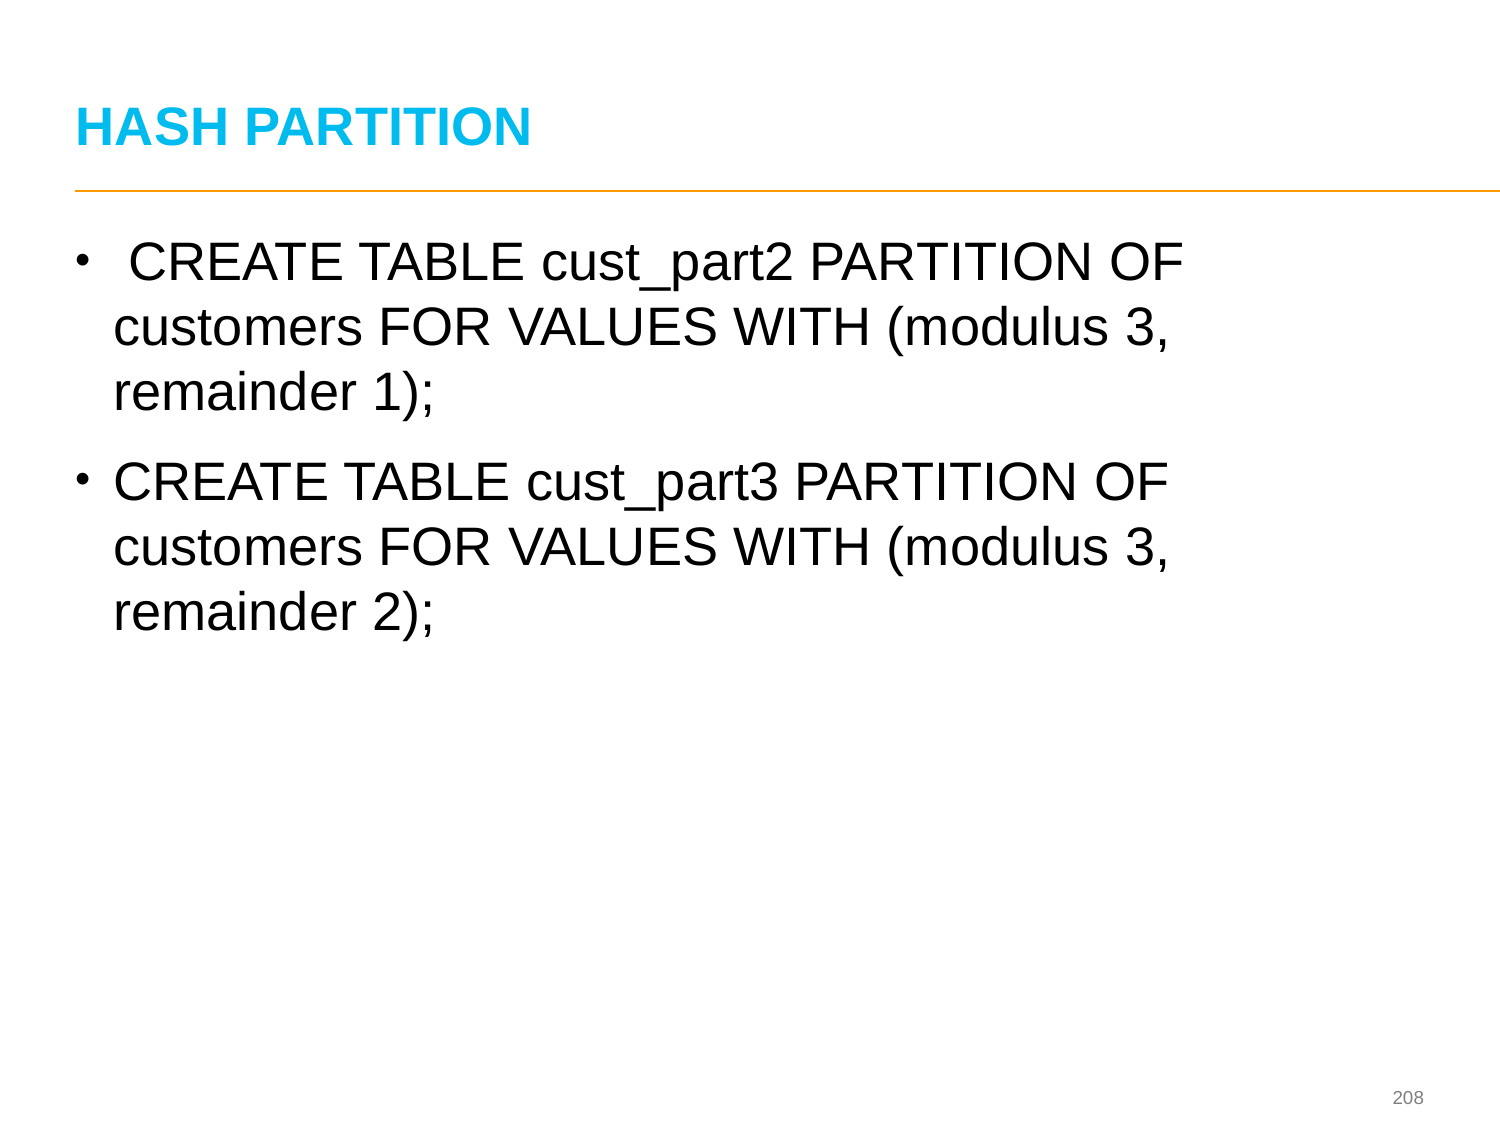

# HASH PARTITION
 CREATE TABLE cust_part2 PARTITION OF customers FOR VALUES WITH (modulus 3, remainder 1);
CREATE TABLE cust_part3 PARTITION OF customers FOR VALUES WITH (modulus 3, remainder 2);